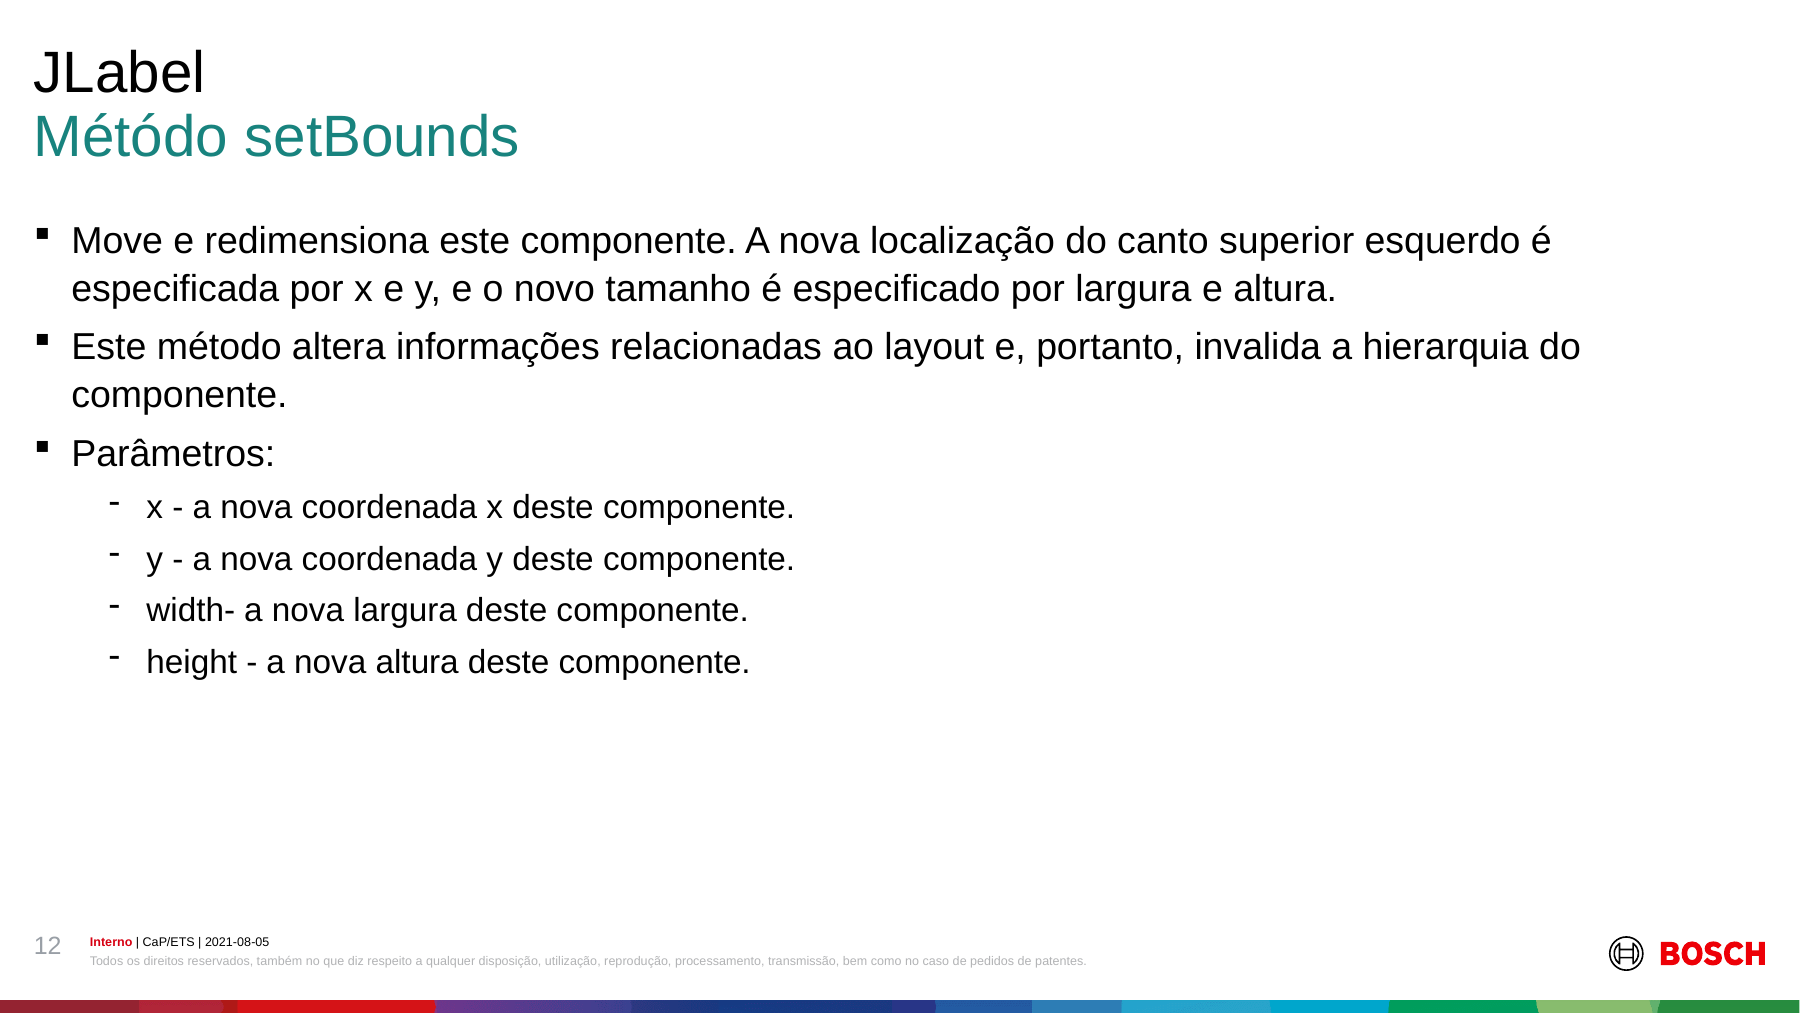

JLabel
# Métódo setBounds
Move e redimensiona este componente. A nova localização do canto superior esquerdo é especificada por x e y, e o novo tamanho é especificado por largura e altura.
Este método altera informações relacionadas ao layout e, portanto, invalida a hierarquia do componente.
Parâmetros:
x - a nova coordenada x deste componente.
y - a nova coordenada y deste componente.
width- a nova largura deste componente.
height - a nova altura deste componente.
12